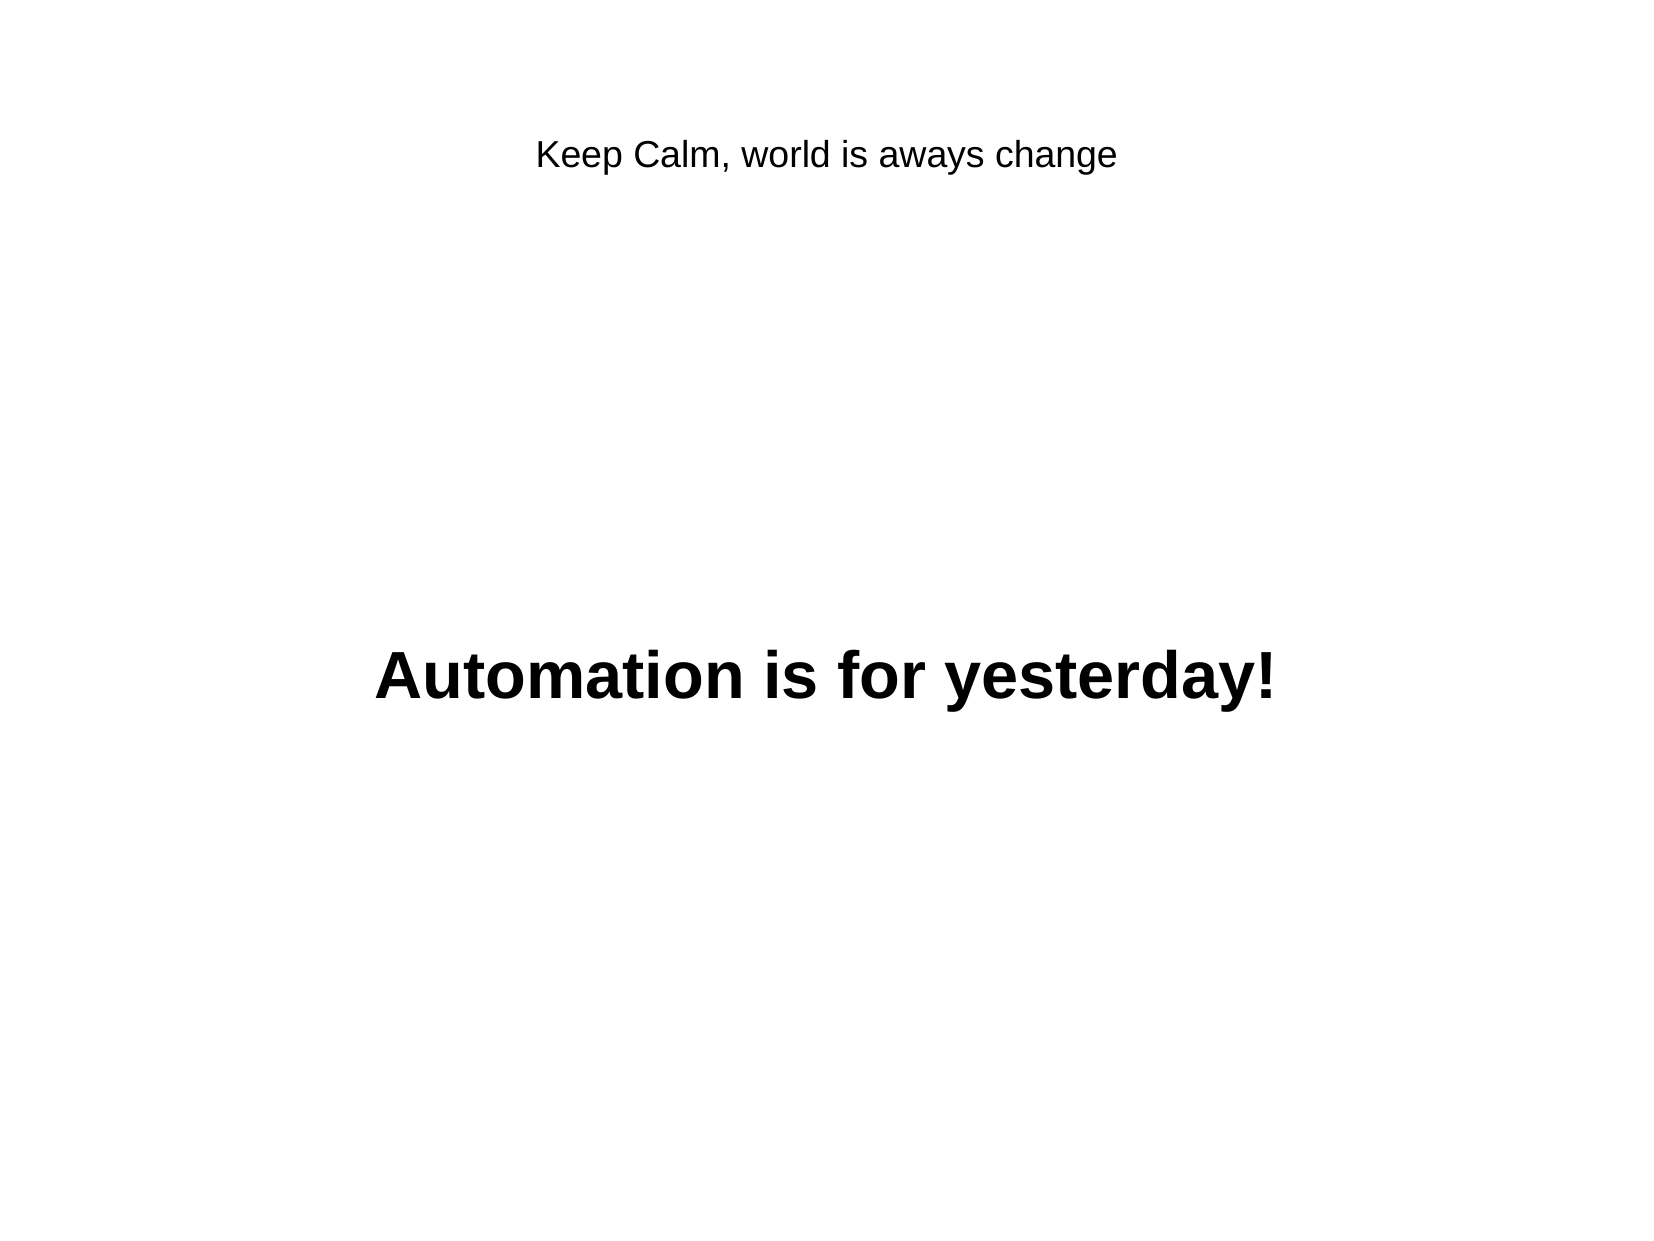

Keep Calm, world is aways change

Automation is for yesterday!